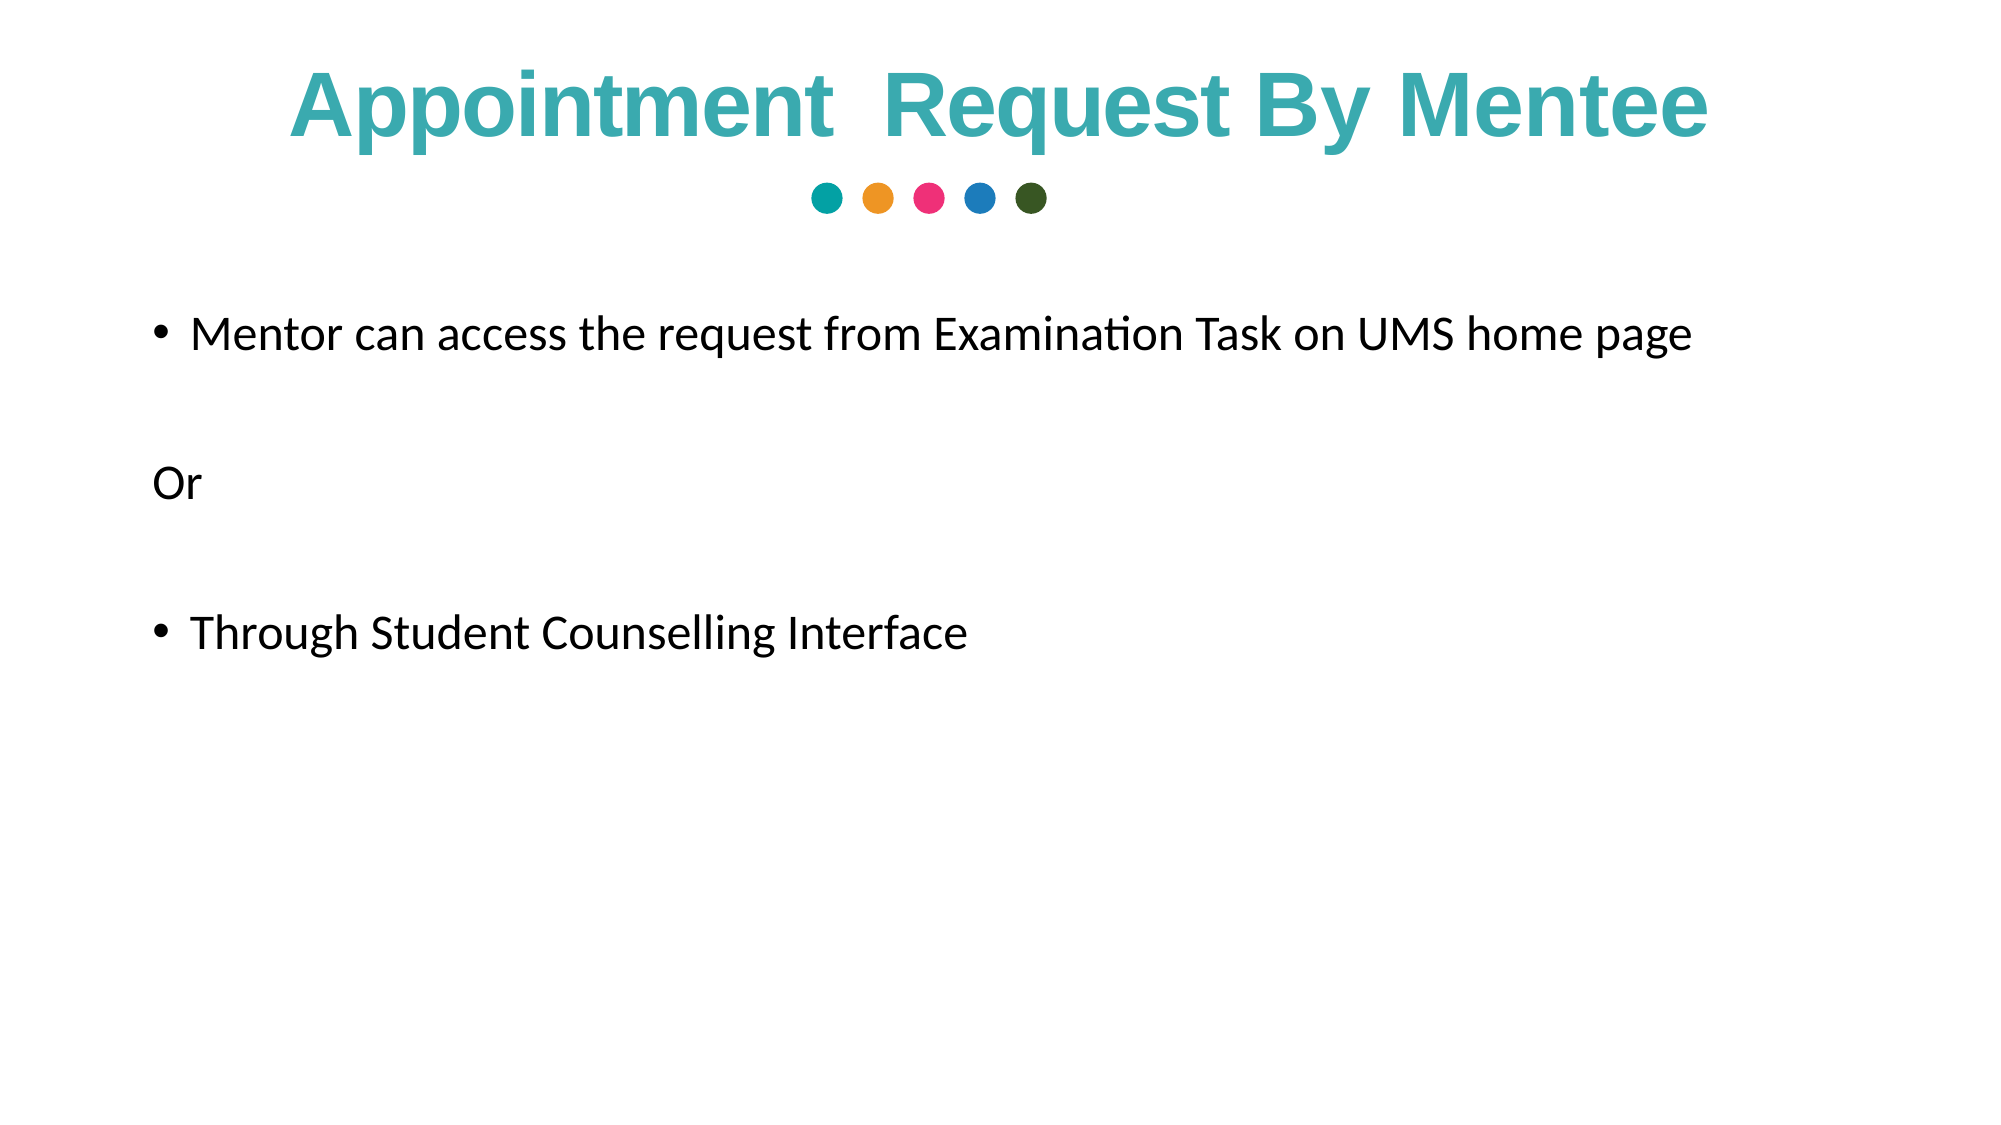

# Appointment  Request By Mentee

Mentor can access the request from Examination Task on UMS home page

Or

Through Student Counselling Interface